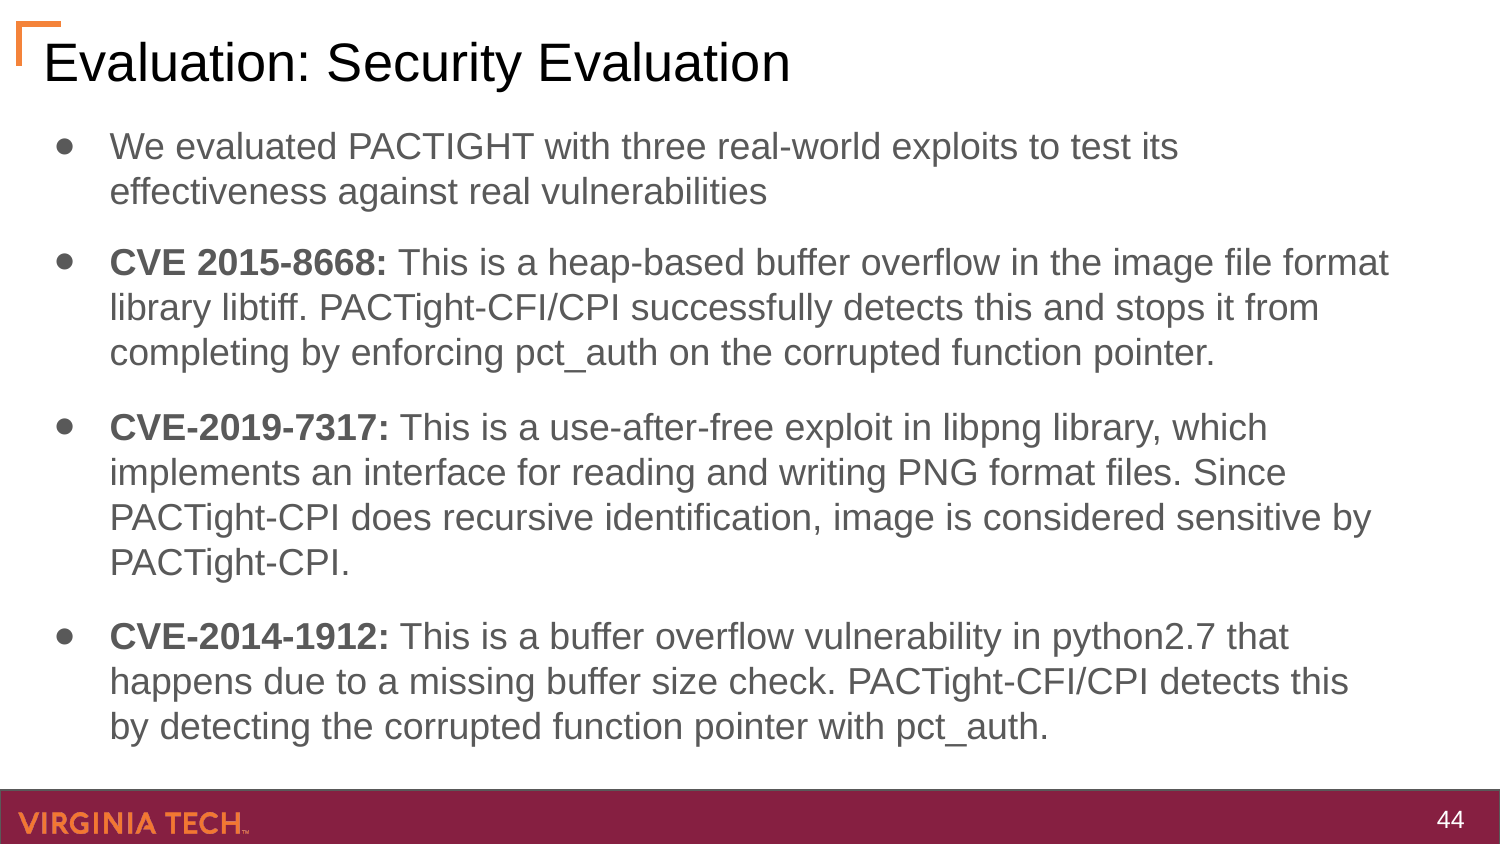

# Evaluation: Security Evaluation
We evaluated PACTIGHT with three real-world exploits to test its effectiveness against real vulnerabilities

CVE 2015-8668: This is a heap-based buffer overflow in the image file format library libtiff. PACTight-CFI/CPI successfully detects this and stops it from completing by enforcing pct_auth on the corrupted function pointer.

CVE-2019-7317: This is a use-after-free exploit in libpng library, which implements an interface for reading and writing PNG format files. Since PACTight-CPI does recursive identification, image is considered sensitive by PACTight-CPI.

CVE-2014-1912: This is a buffer overflow vulnerability in python2.7 that happens due to a missing buffer size check. PACTight-CFI/CPI detects this by detecting the corrupted function pointer with pct_auth.
44